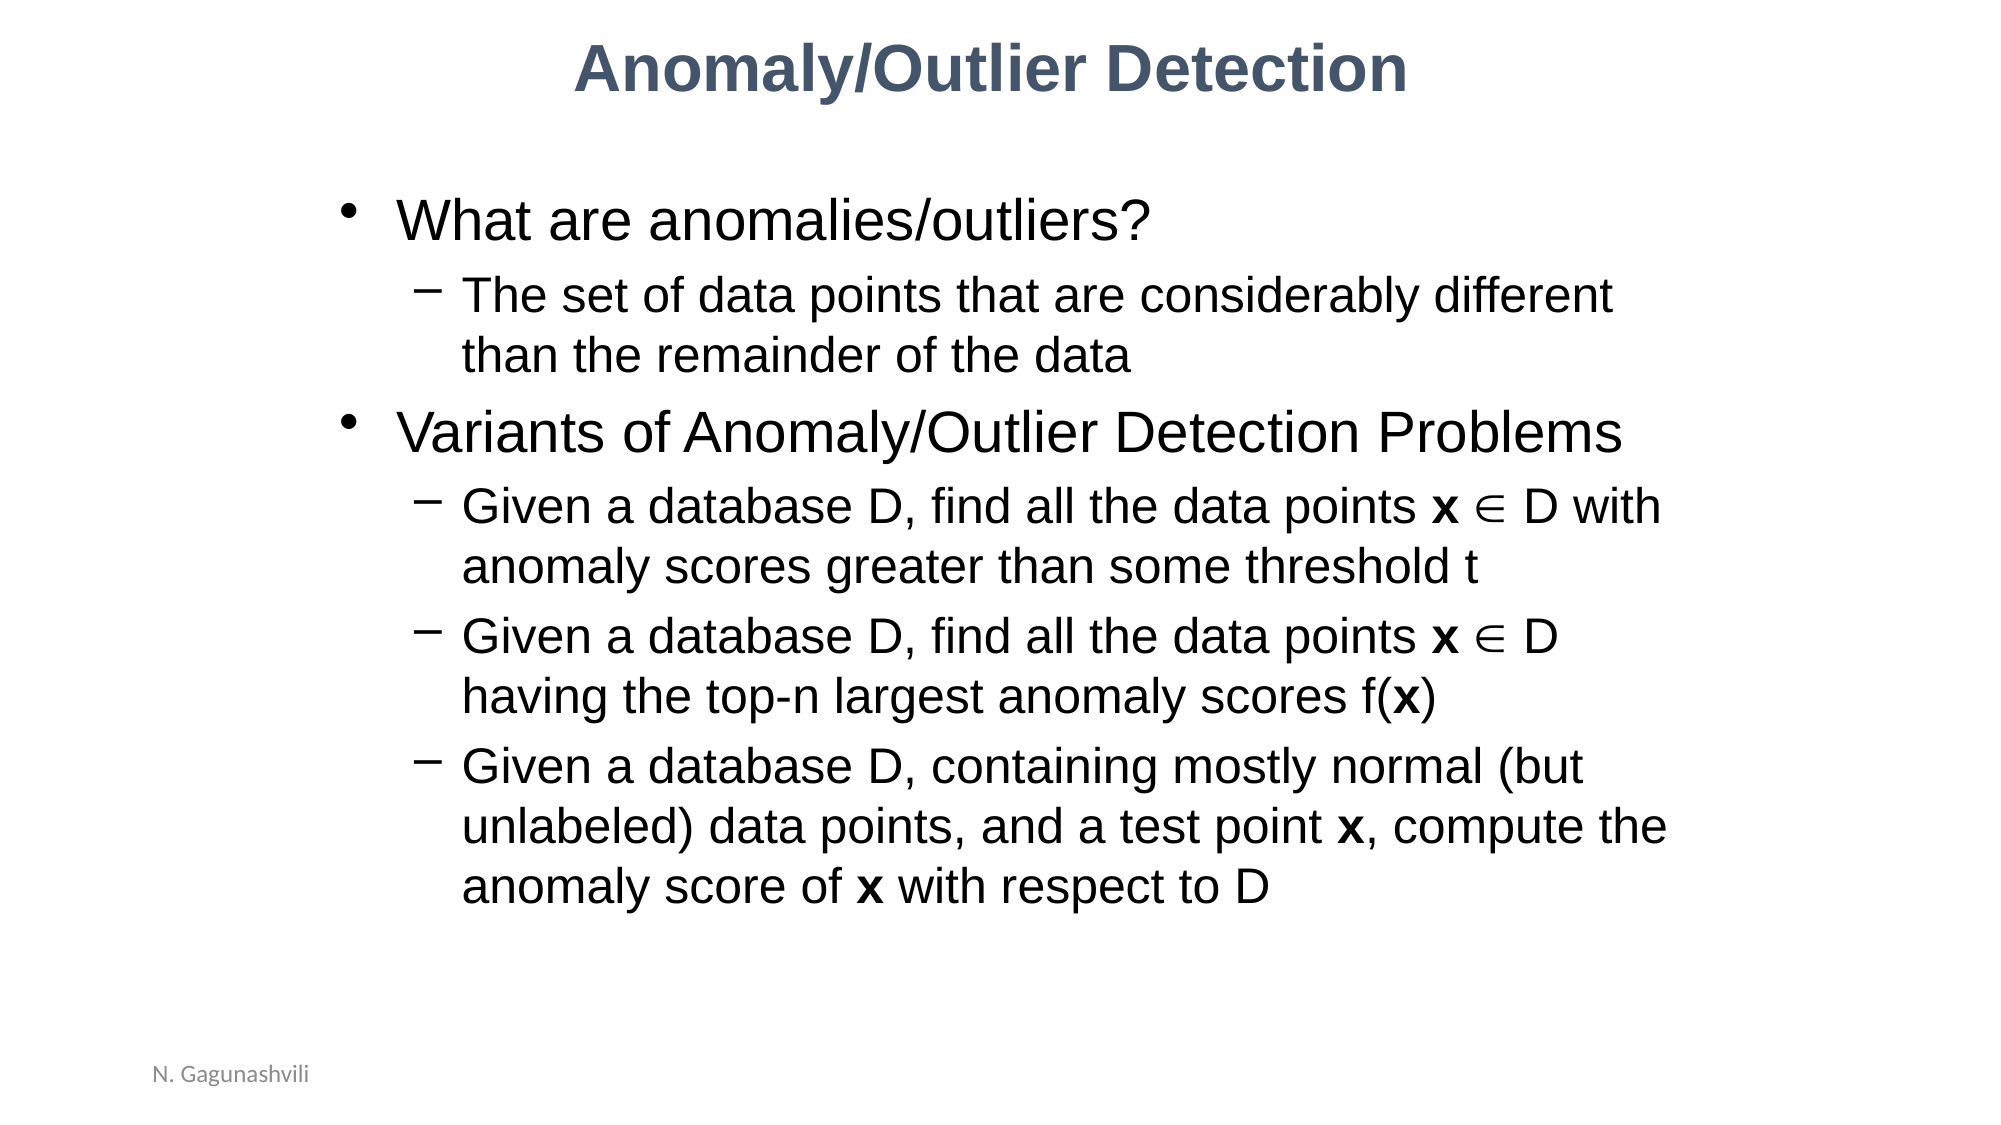

Anomaly/Outlier Detection
What are anomalies/outliers?
The set of data points that are considerably different than the remainder of the data
Variants of Anomaly/Outlier Detection Problems
Given a database D, find all the data points x ∈ D with anomaly scores greater than some threshold t
Given a database D, find all the data points x ∈ D having the top-n largest anomaly scores f(x)
Given a database D, containing mostly normal (but unlabeled) data points, and a test point x, compute the anomaly score of x with respect to D
N. Gagunashvili